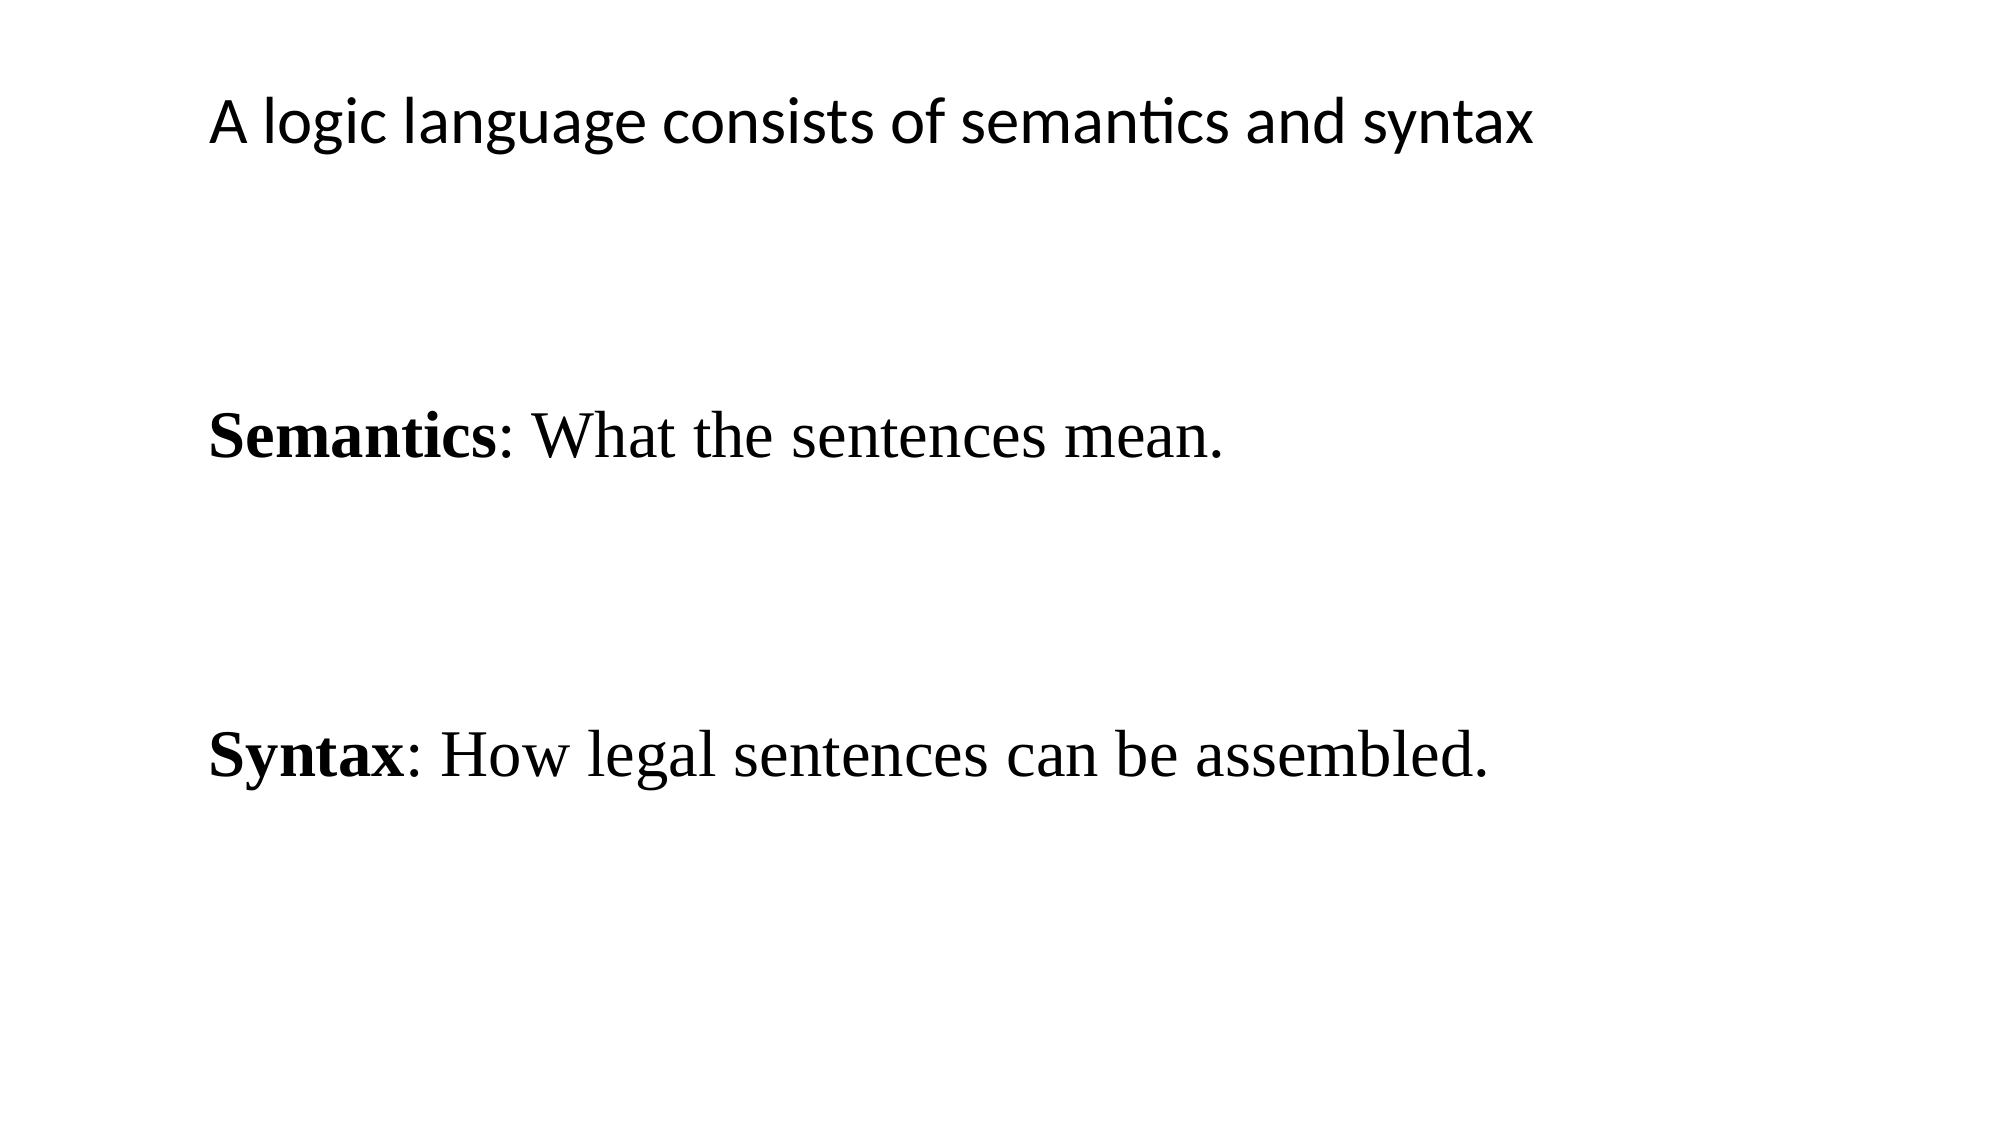

A logic language consists of semantics and syntax
Semantics: What the sentences mean.

Syntax: How legal sentences can be assembled.